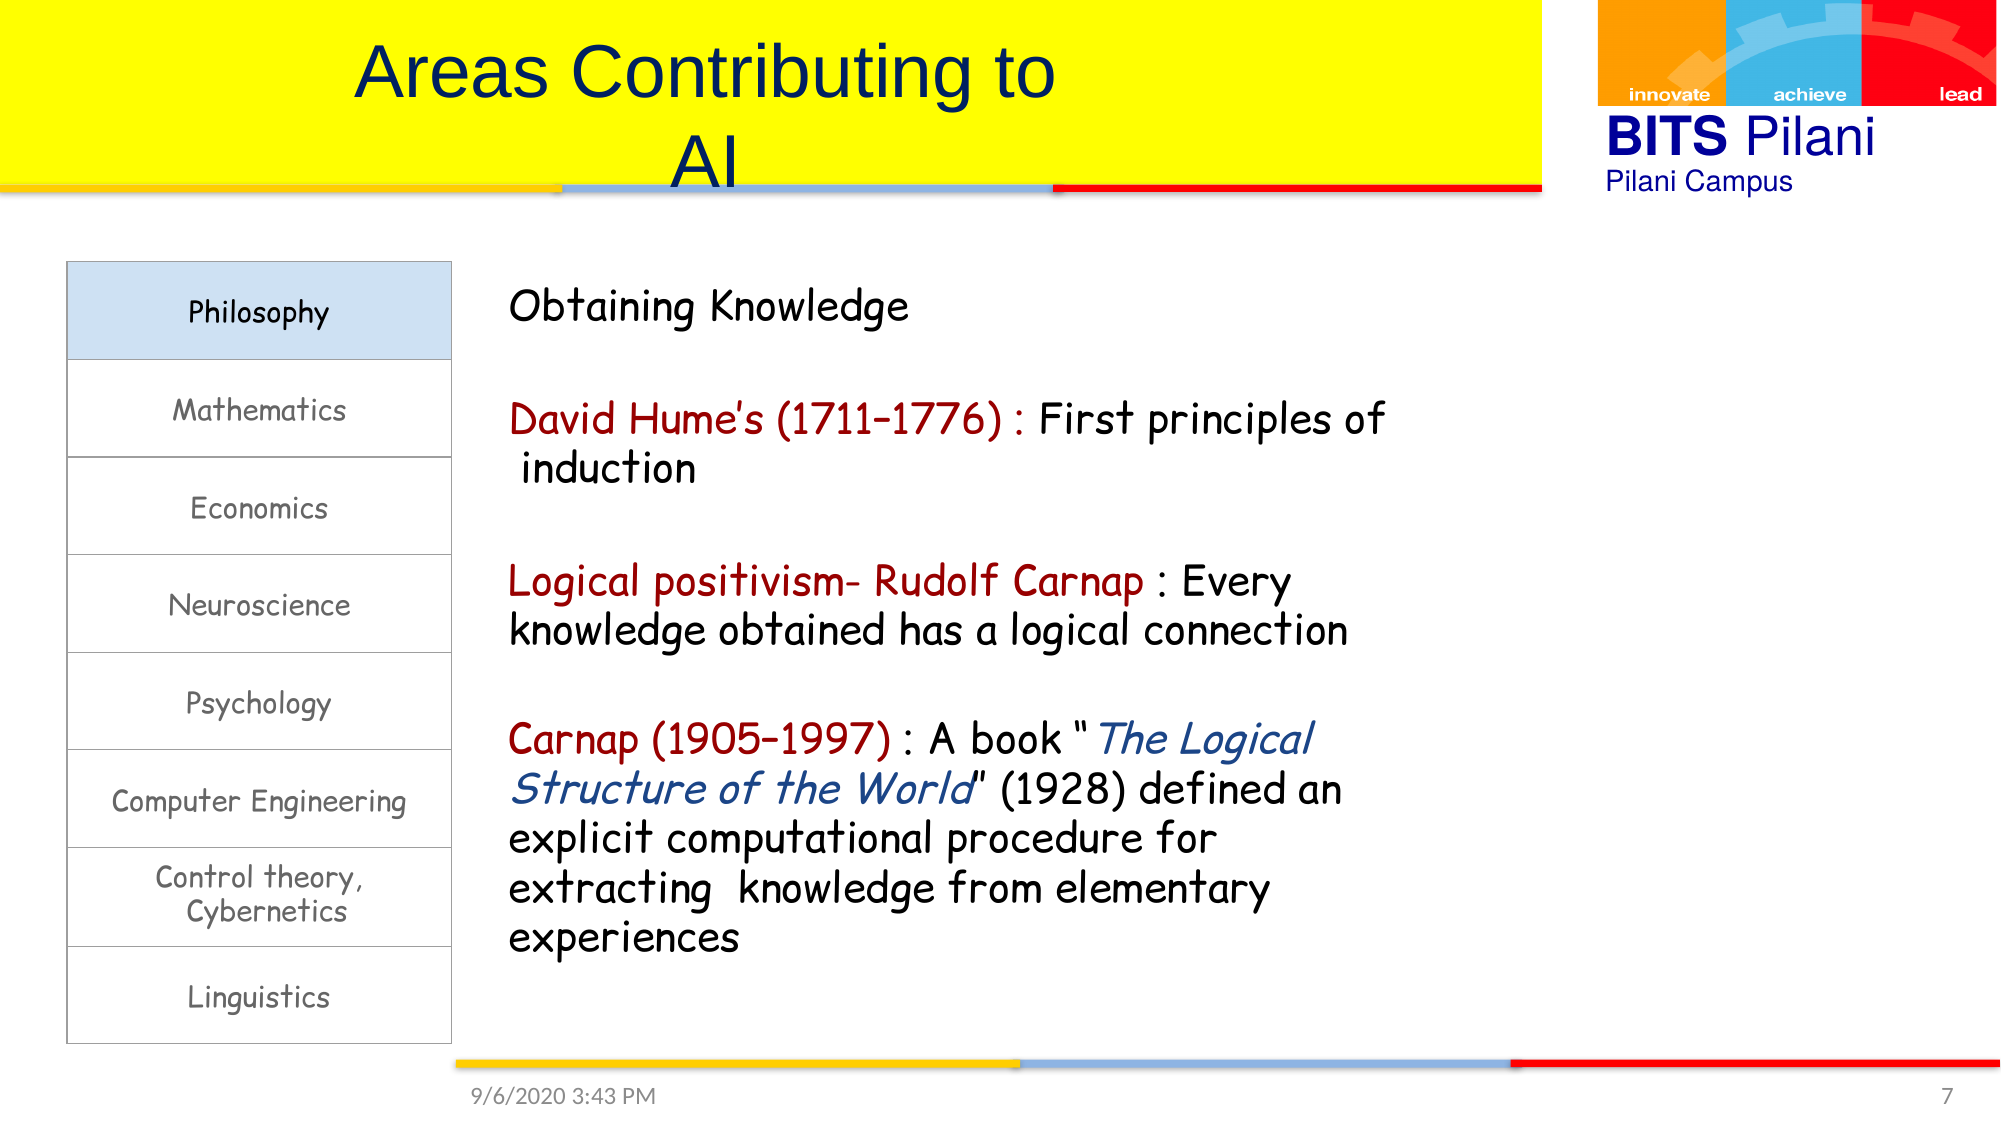

# Areas Contributing to AI
| Philosophy |
| --- |
| Mathematics |
| Economics |
| Neuroscience |
| Psychology |
| Computer Engineering |
| Control theory, Cybernetics |
| Linguistics |
Obtaining Knowledge

David Hume’s (1711–1776) : First principles of  induction

Logical positivism- Rudolf Carnap : Every  knowledge obtained has a logical connection

Carnap (1905–1997) : A book “The Logical  Structure of the World” (1928) defined an  explicit computational procedure for	extracting  knowledge from elementary experiences
9/6/2020 3:43 PM
7